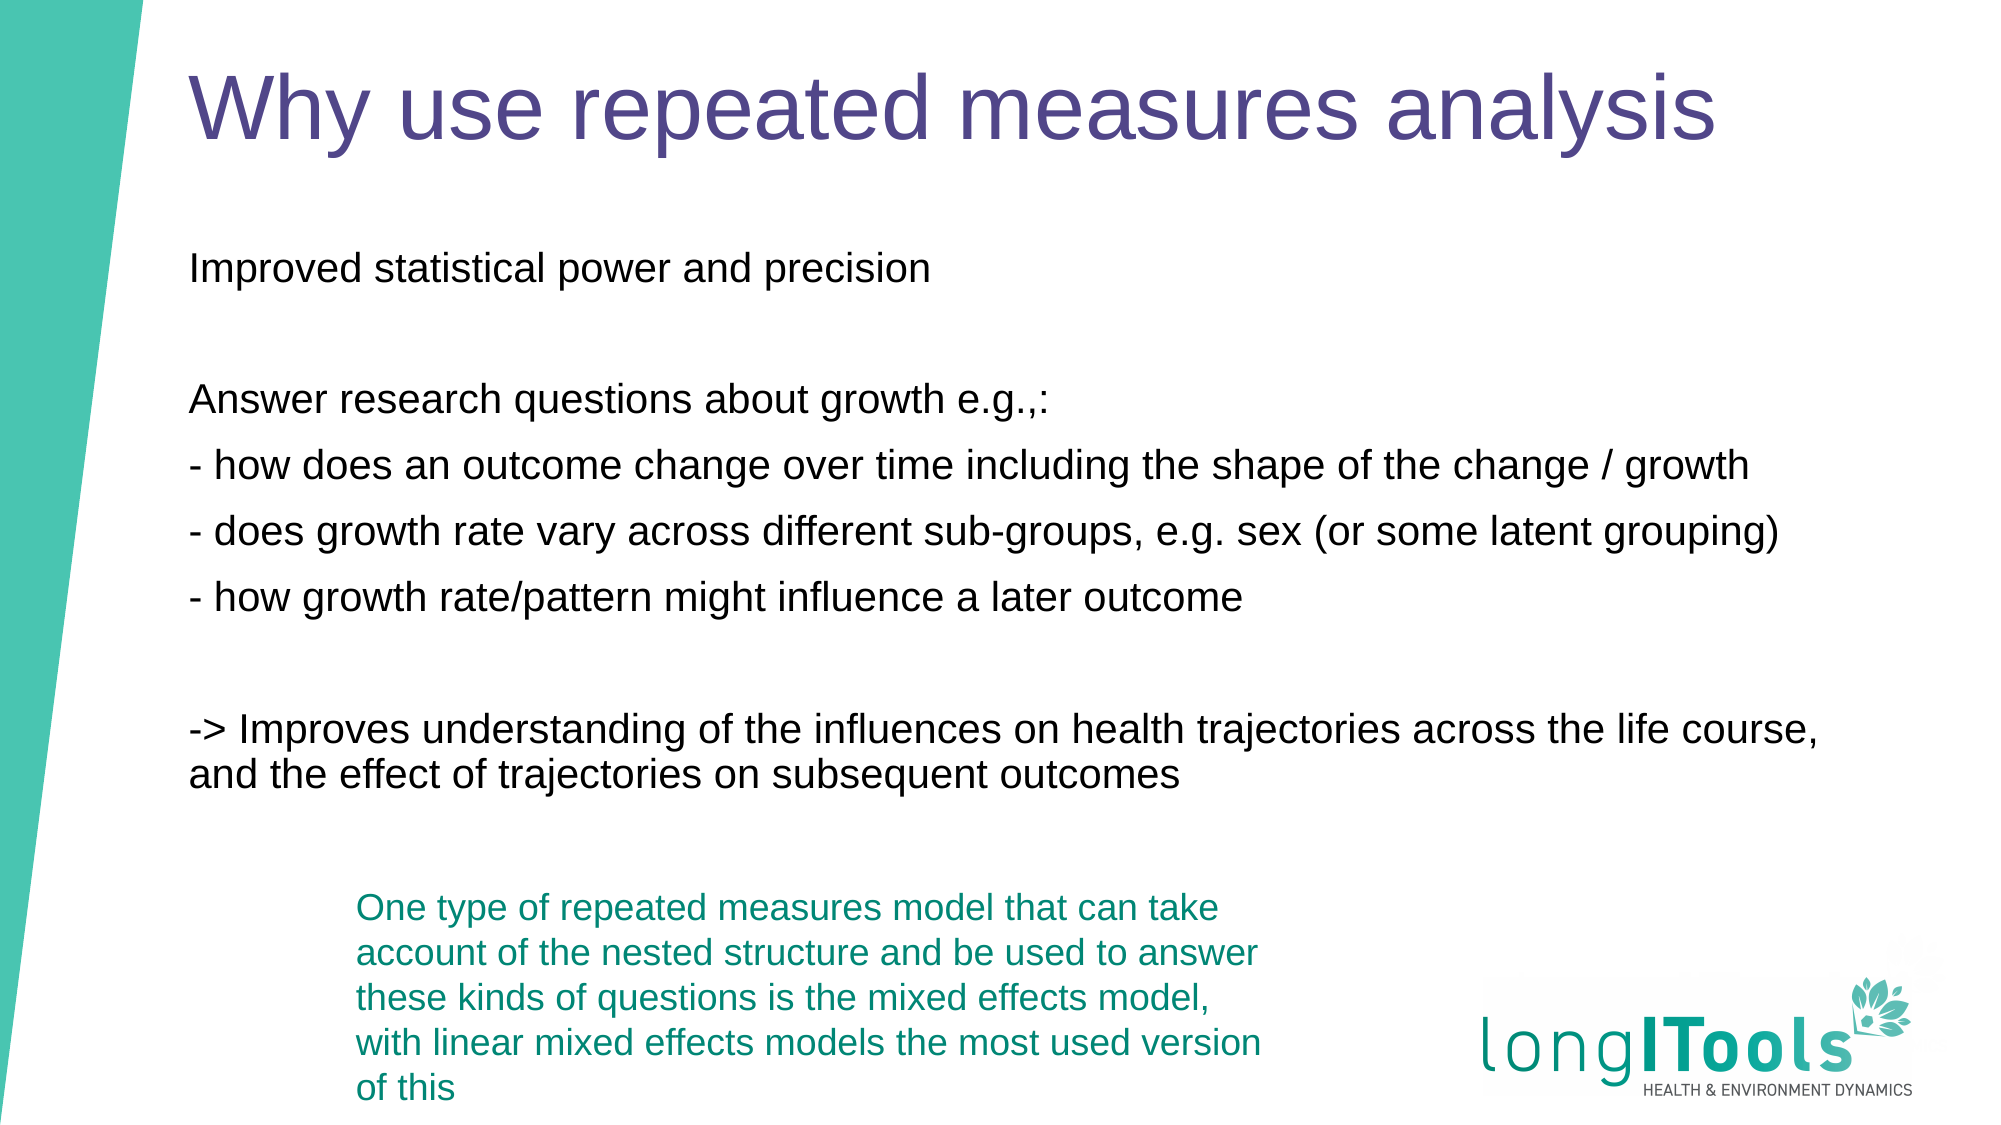

# Why use repeated measures analysis
Improved statistical power and precision

Answer research questions about growth e.g.,:
- how does an outcome change over time including the shape of the change / growth
- does growth rate vary across different sub-groups, e.g. sex (or some latent grouping)
- how growth rate/pattern might influence a later outcome

-> Improves understanding of the influences on health trajectories across the life course, and the effect of trajectories on subsequent outcomes

One type of repeated measures model that can take account of the nested structure and be used to answer these kinds of questions is the mixed effects model, with linear mixed effects models the most used version of this